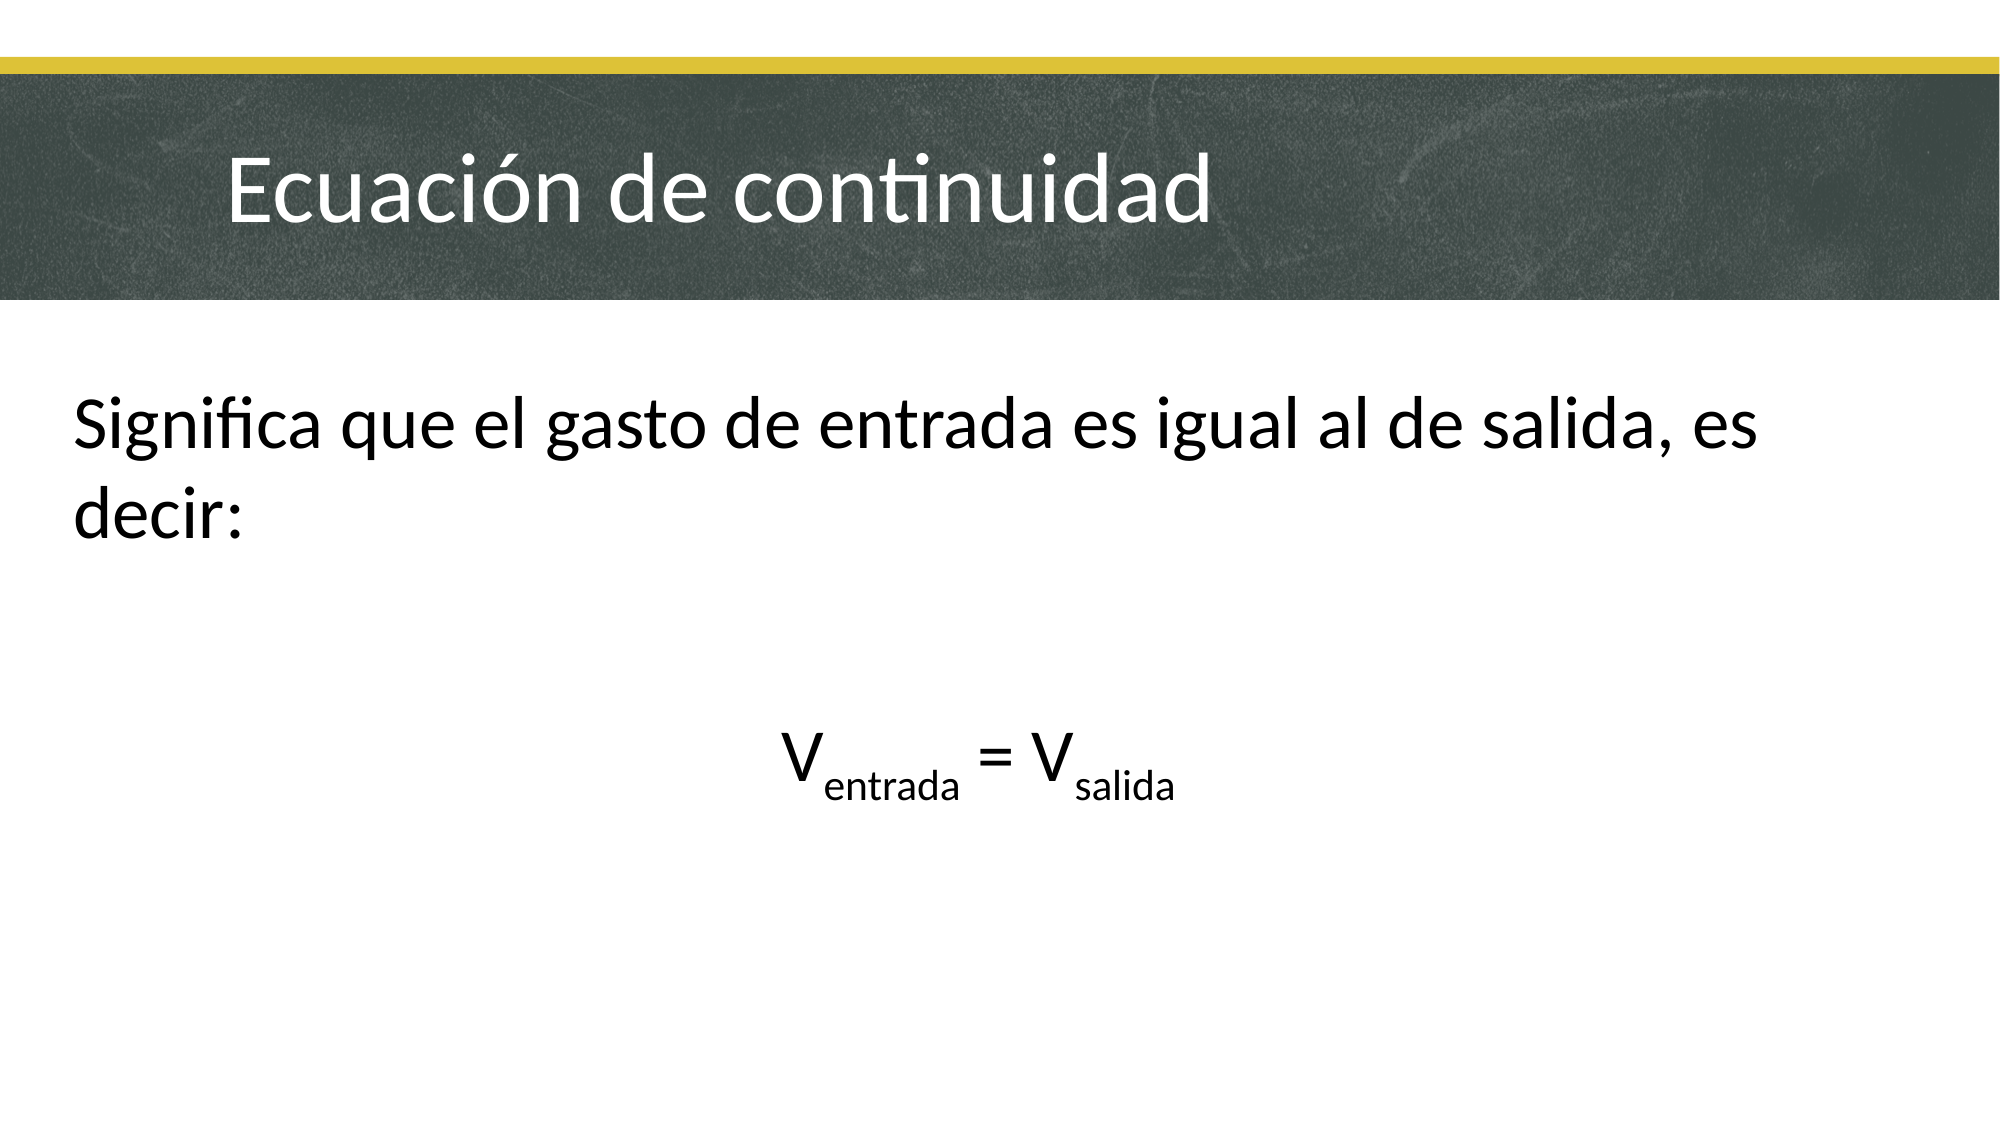

# Ecuación de continuidad
Significa que el gasto de entrada es igual al de salida, es decir:

Ventrada = Vsalida